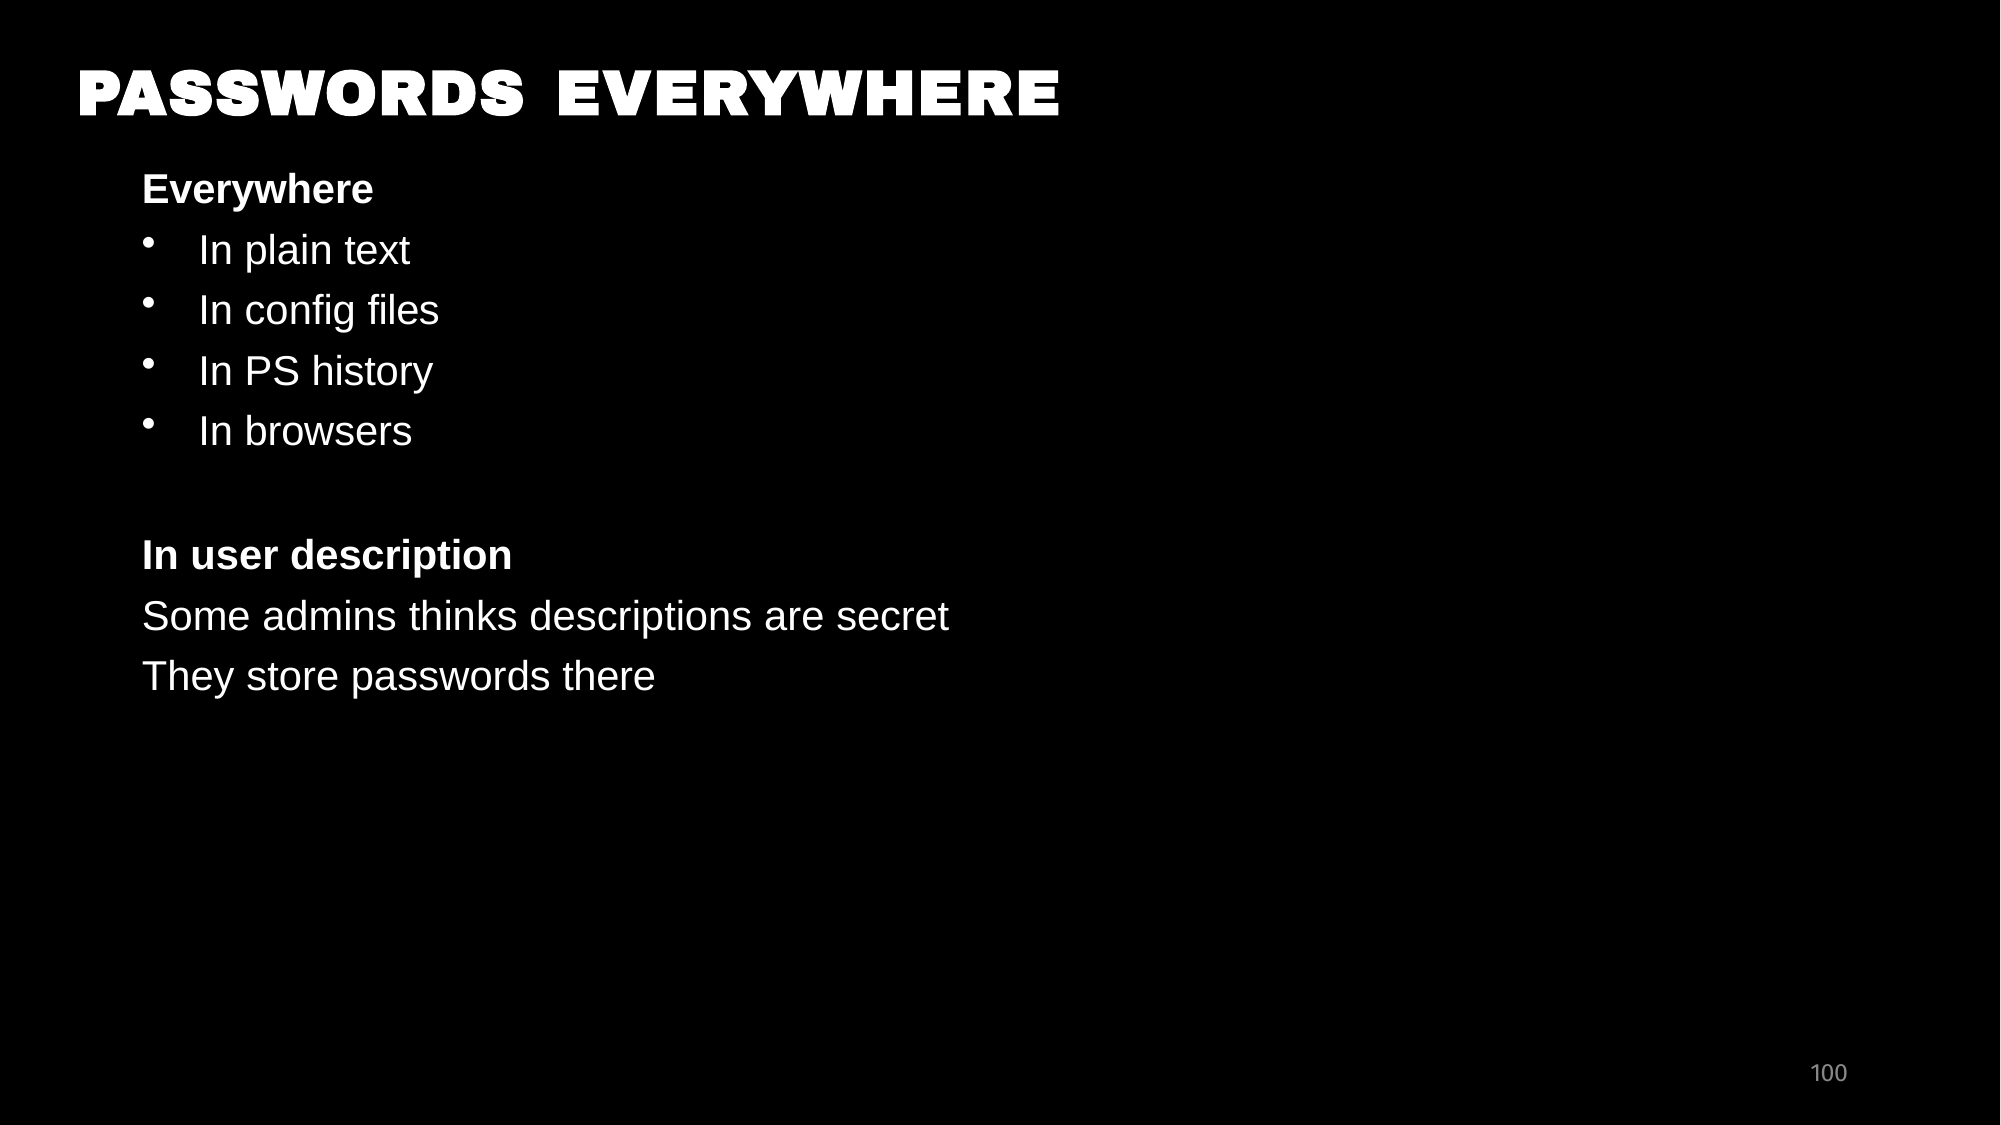

# PASSWORDS EVERYWHERE
Everywhere
In plain text
In config files
In PS history
In browsers

In user description
Some admins thinks descriptions are secret
They store passwords there
100